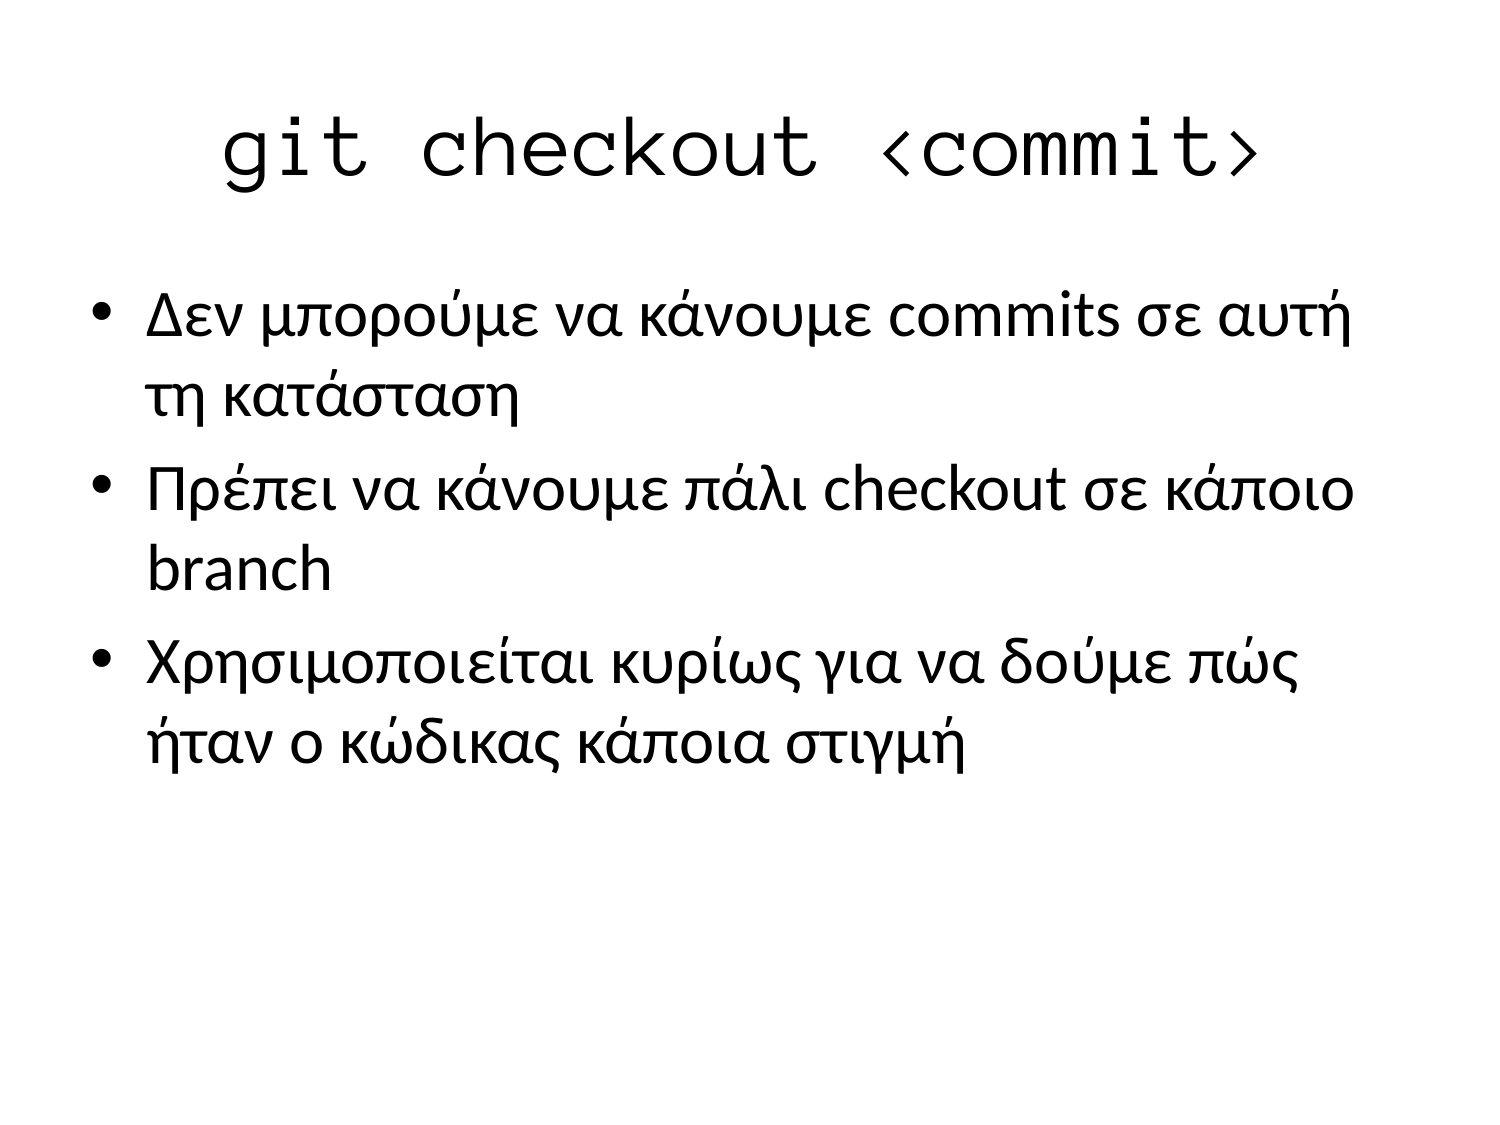

# git checkout <commit>
Δεν μπορούμε να κάνουμε commits σε αυτή τη κατάσταση
Πρέπει να κάνουμε πάλι checkout σε κάποιο branch
Χρησιμοποιείται κυρίως για να δούμε πώς ήταν ο κώδικας κάποια στιγμή